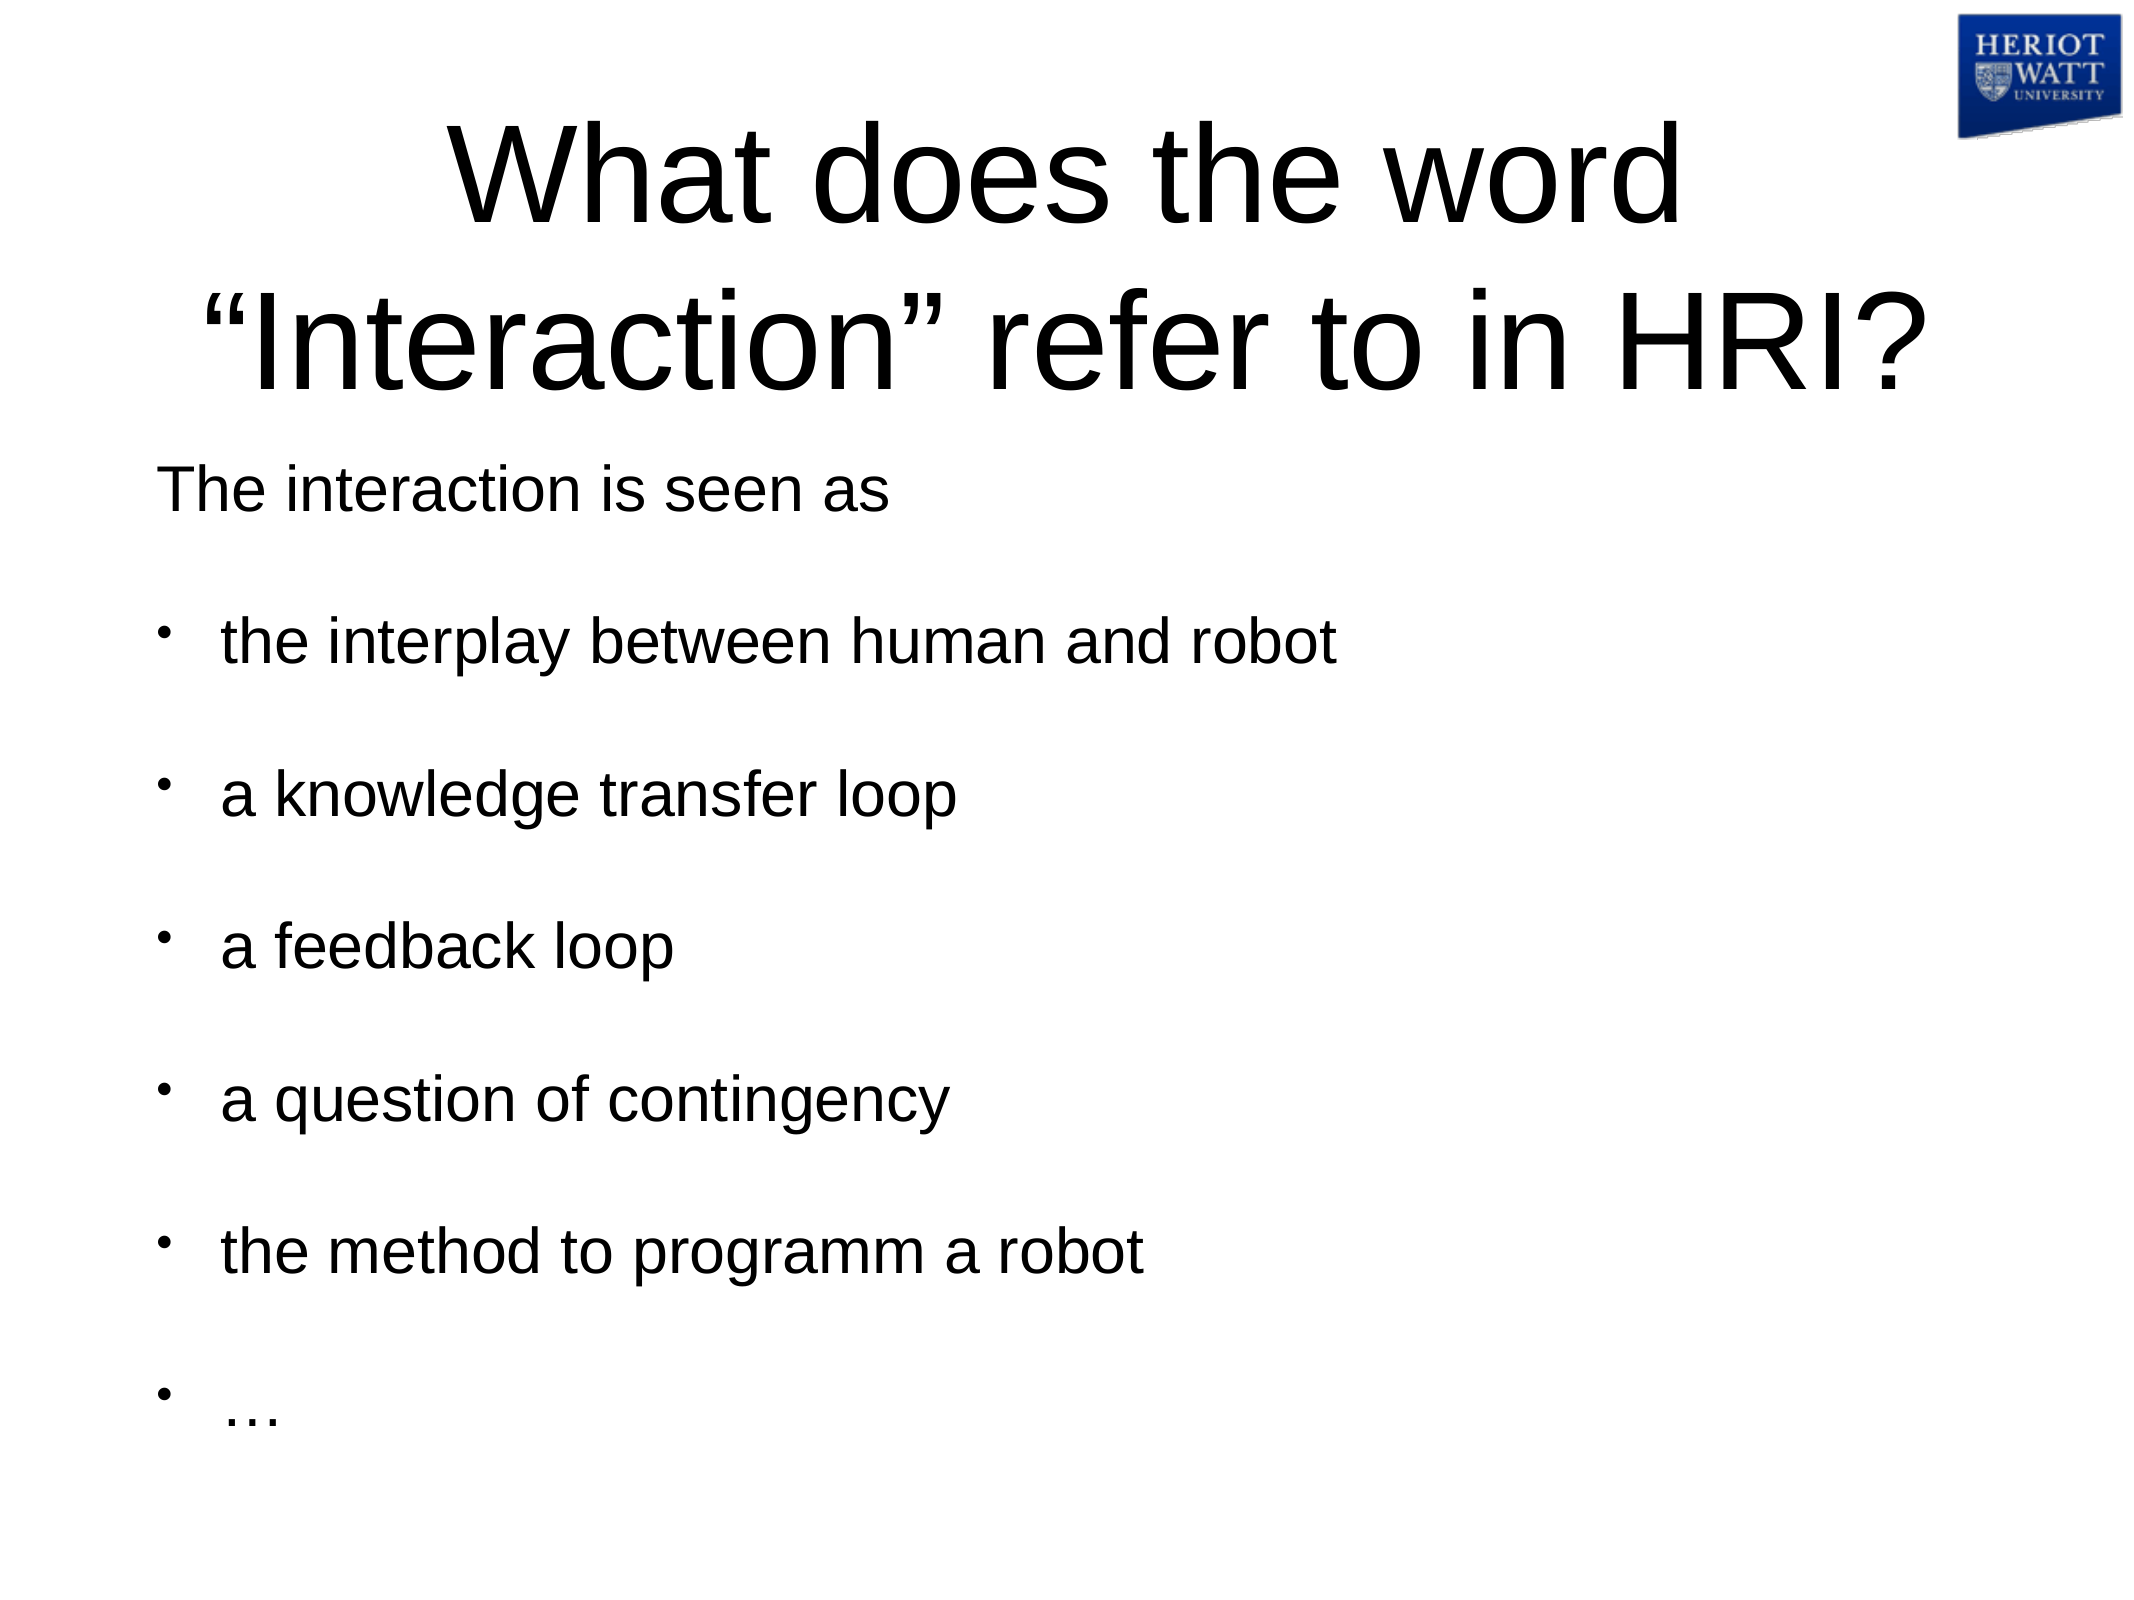

# What does the word “Interaction” refer to in HRI?
The interaction is seen as
the interplay between human and robot
a knowledge transfer loop
a feedback loop
a question of contingency
the method to programm a robot
…